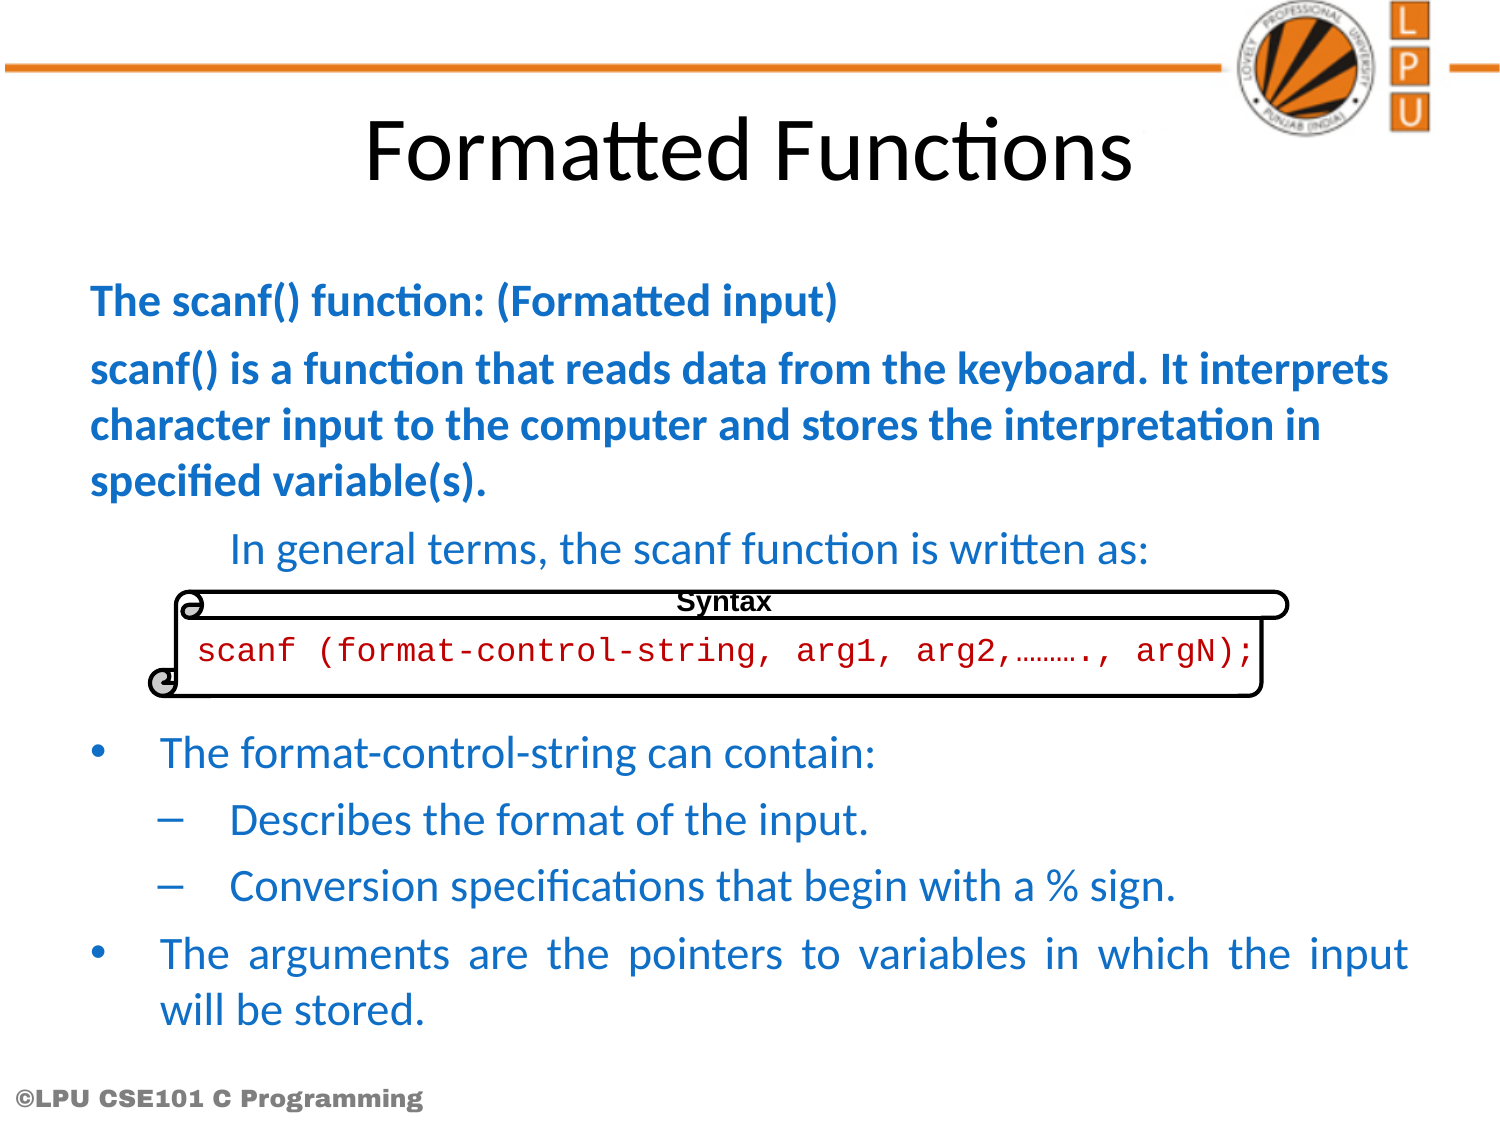

# Formatted Functions
The scanf() function: (Formatted input)
scanf() is a function that reads data from the keyboard. It interprets character input to the computer and stores the interpretation in specified variable(s).
	In general terms, the scanf function is written as:

The format-control-string can contain:
Describes the format of the input.
Conversion specifications that begin with a % sign.
The arguments are the pointers to variables in which the input will be stored.
Syntax

scanf (format-control-string, arg1, arg2,………., argN);